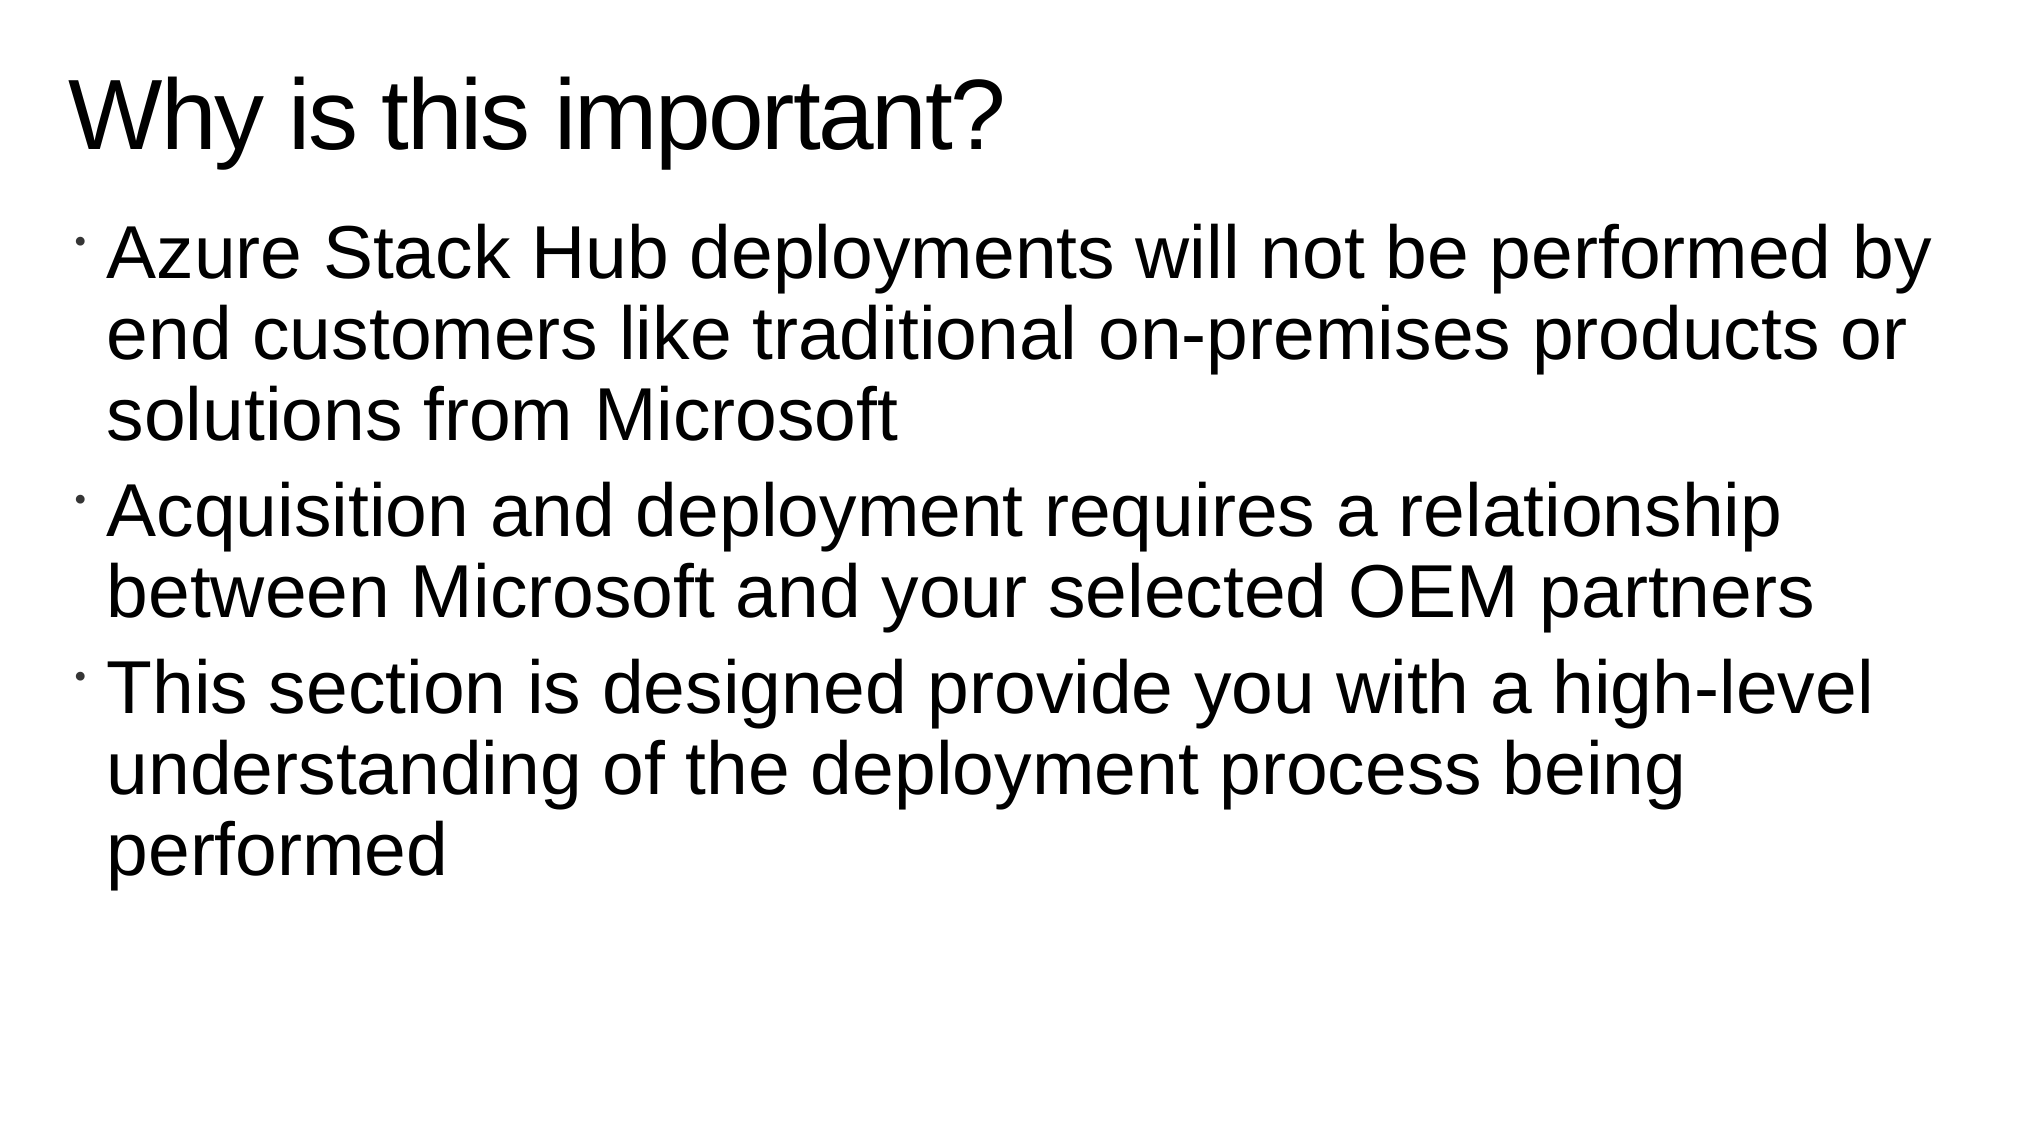

# Why is this important?
Azure Stack Hub deployments will not be performed by end customers like traditional on-premises products or solutions from Microsoft
Acquisition and deployment requires a relationship between Microsoft and your selected OEM partners
This section is designed provide you with a high-level understanding of the deployment process being performed